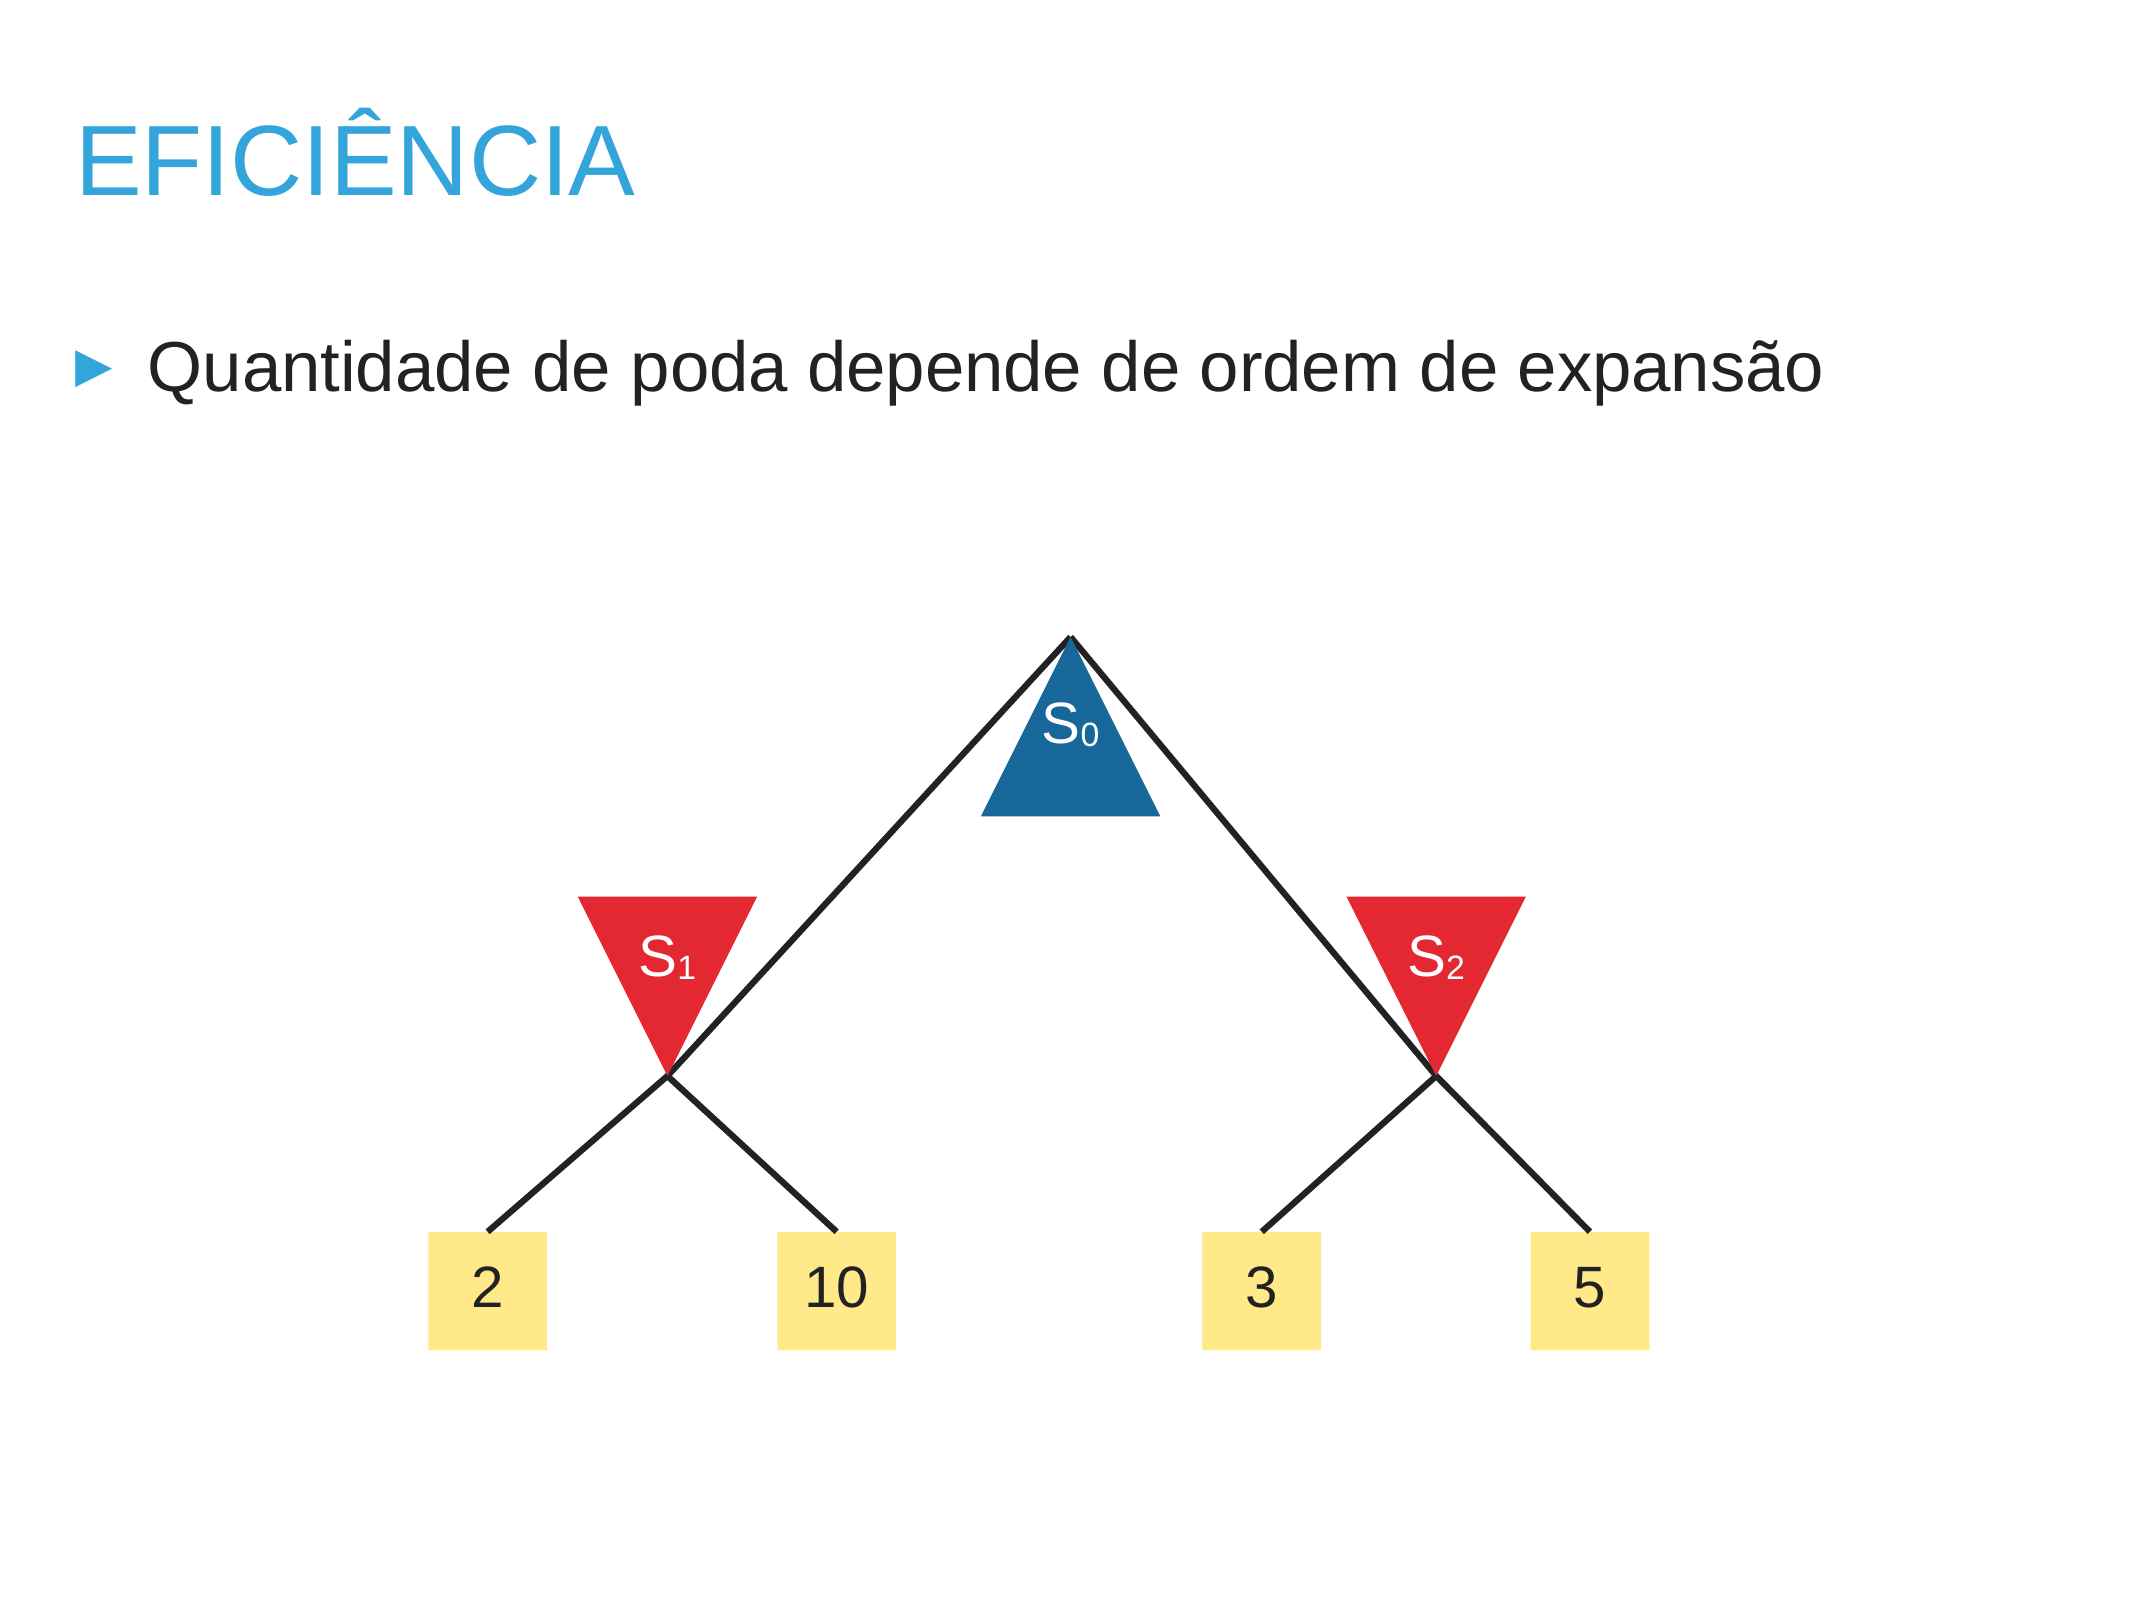

# eficiência
Quantidade de poda depende de ordem de expansão
s0

s1
s2
2
10
3
5